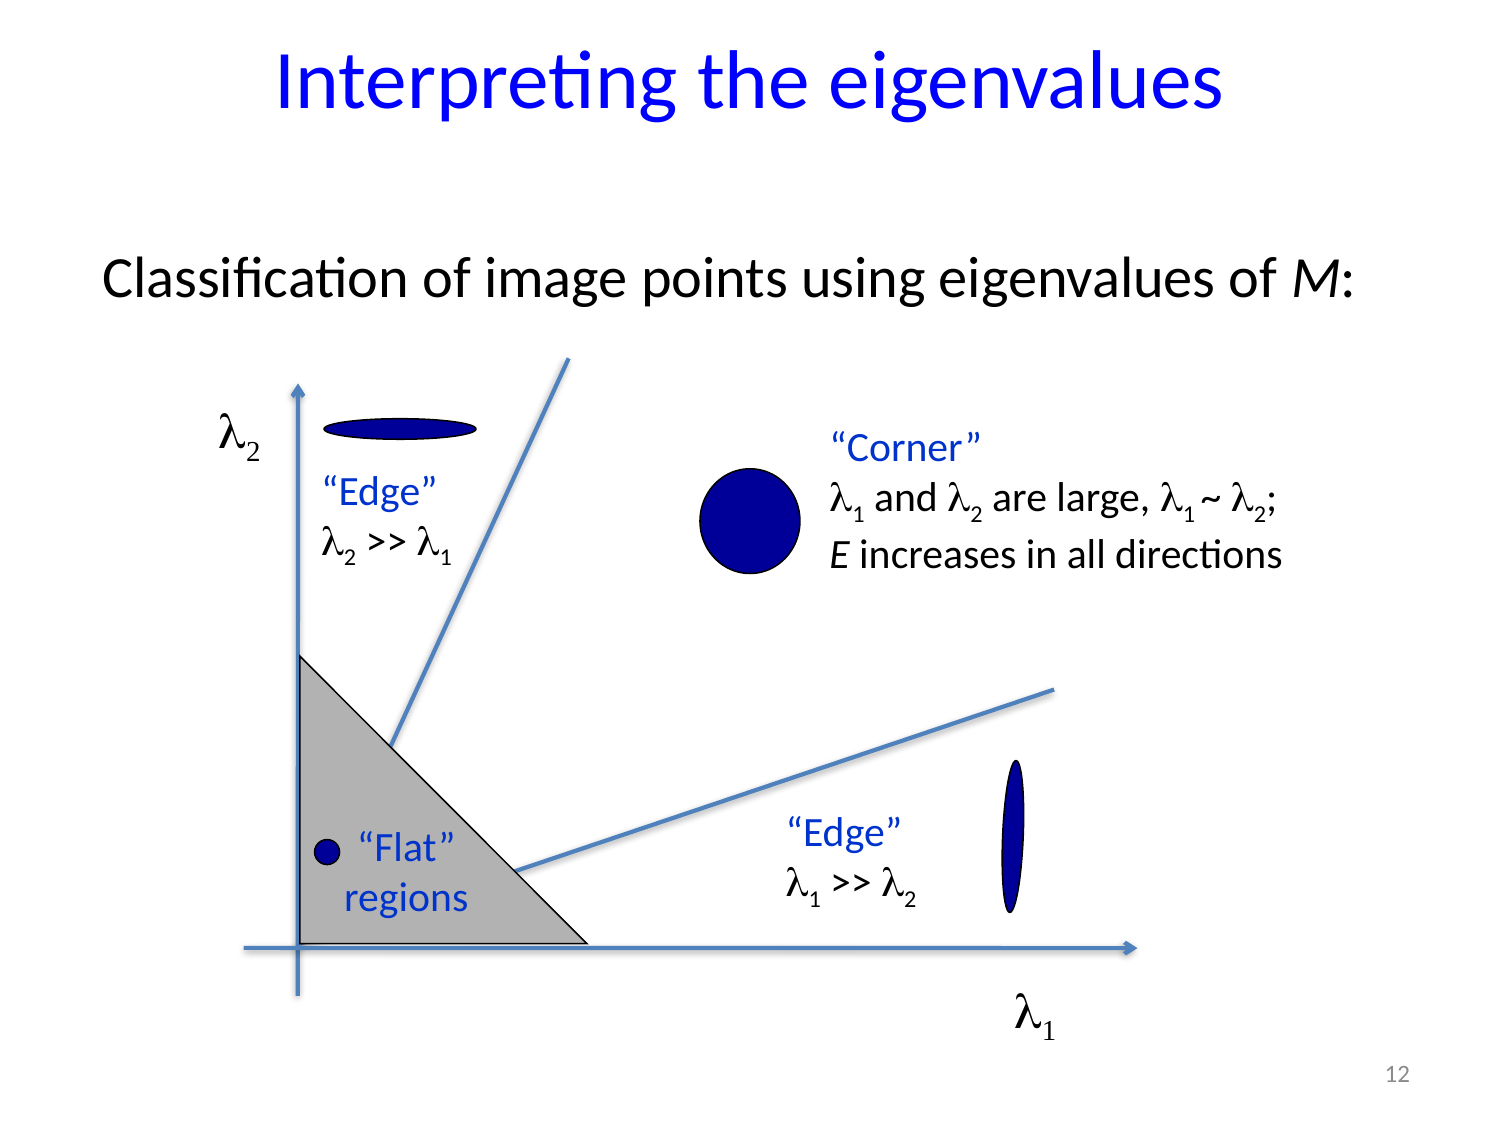

# Interpreting the eigenvalues
Classification of image points using eigenvalues of M:
λ2
“Corner”
λ1 and λ2 are large, λ1 ~ λ2;
E increases in all directions

“Edge”
λ2 >> λ1

“Edge”
λ1 >> λ2
“Flat” regions

λ1
12